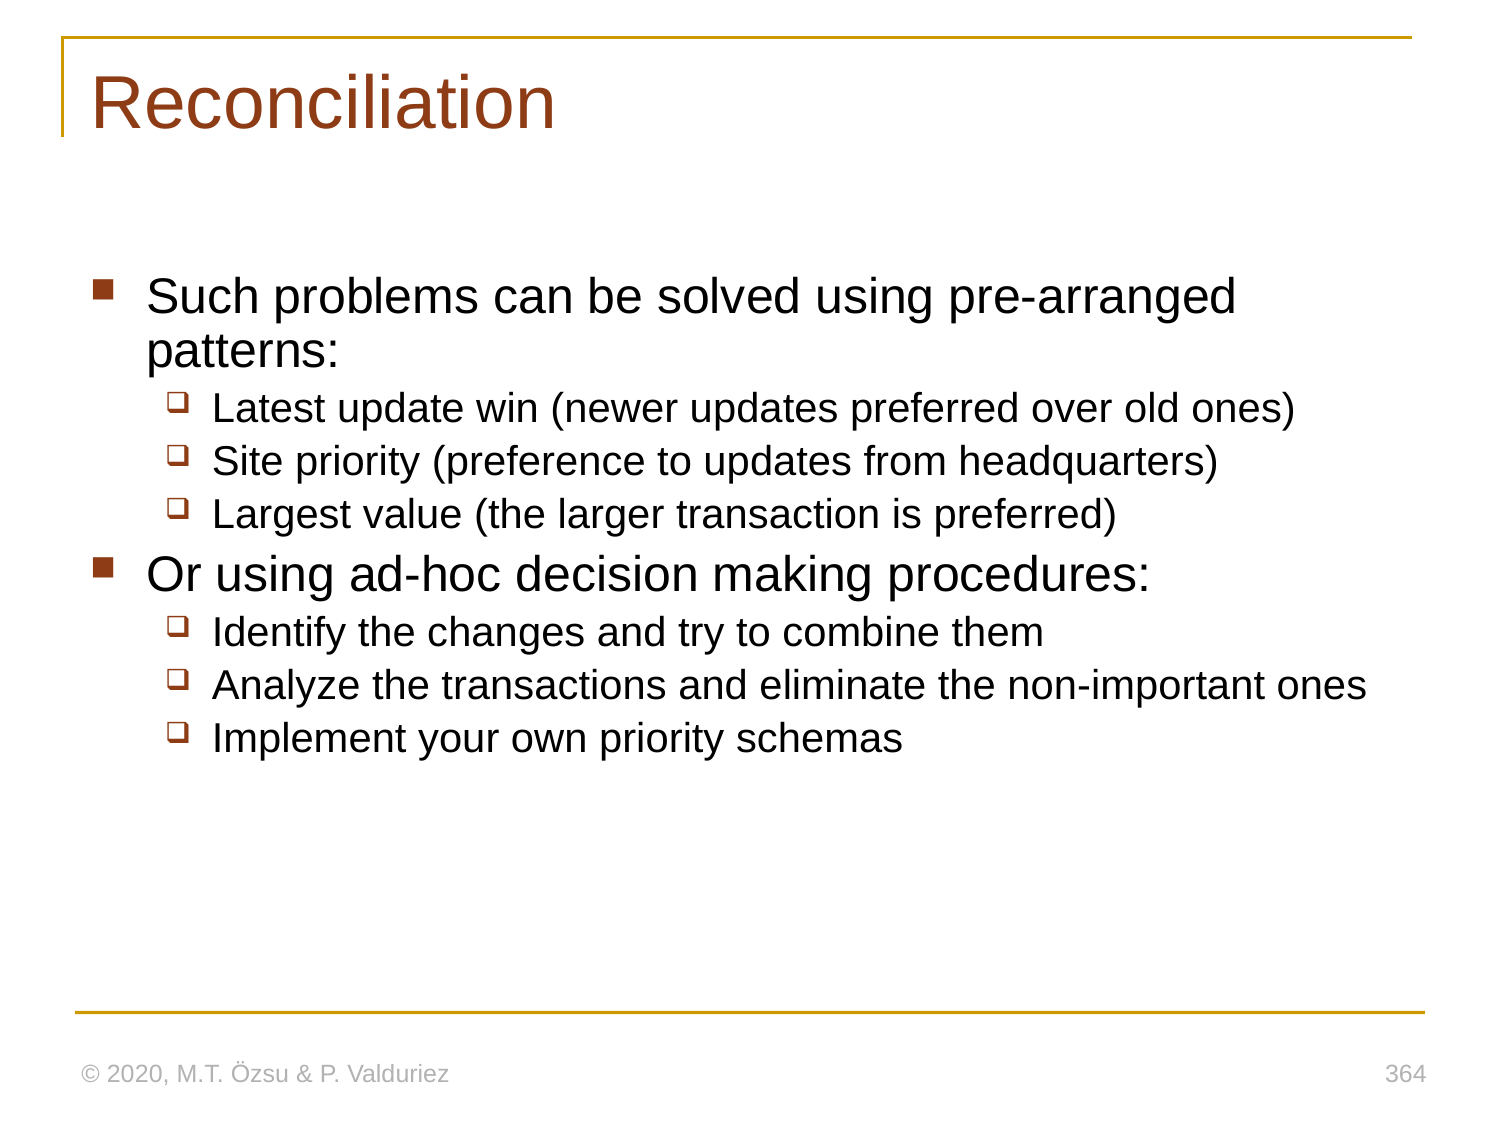

# Reconciliation
Such problems can be solved using pre-arranged patterns:
Latest update win (newer updates preferred over old ones)
Site priority (preference to updates from headquarters)
Largest value (the larger transaction is preferred)
Or using ad-hoc decision making procedures:
Identify the changes and try to combine them
Analyze the transactions and eliminate the non-important ones
Implement your own priority schemas
© 2020, M.T. Özsu & P. Valduriez
364